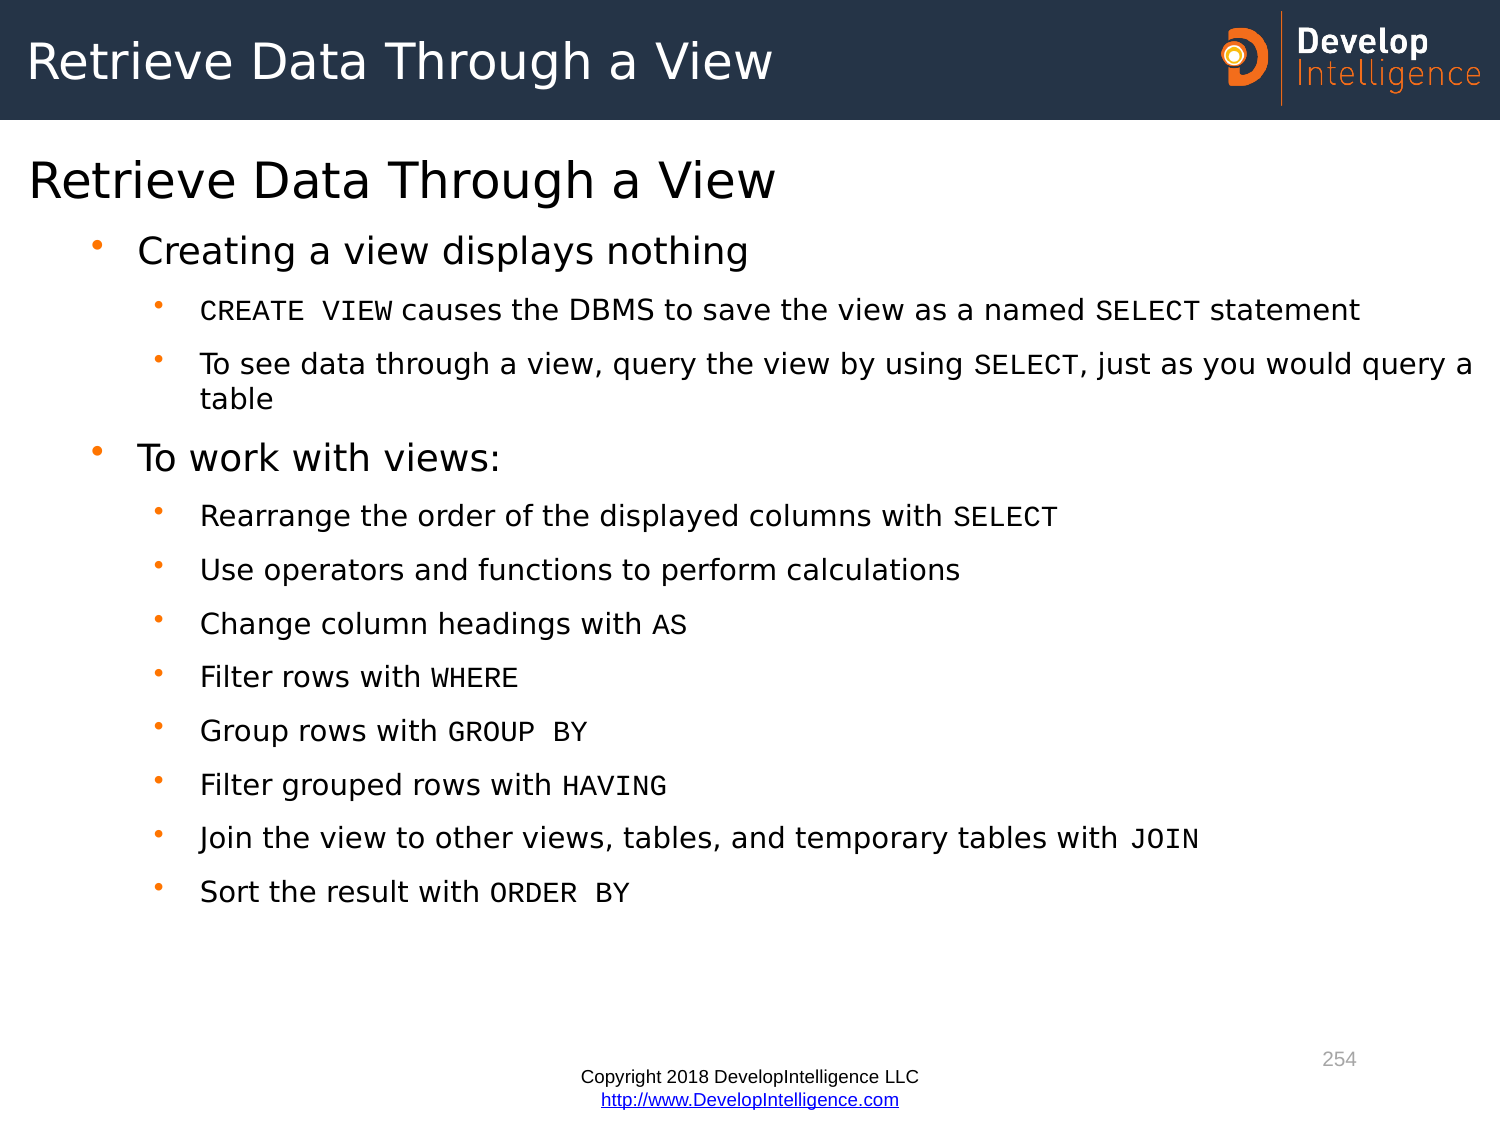

# Retrieve Data Through a View
Retrieve Data Through a View
Creating a view displays nothing
CREATE VIEW causes the DBMS to save the view as a named SELECT statement
To see data through a view, query the view by using SELECT, just as you would query a table
To work with views:
Rearrange the order of the displayed columns with SELECT
Use operators and functions to perform calculations
Change column headings with AS
Filter rows with WHERE
Group rows with GROUP BY
Filter grouped rows with HAVING
Join the view to other views, tables, and temporary tables with JOIN
Sort the result with ORDER BY

254